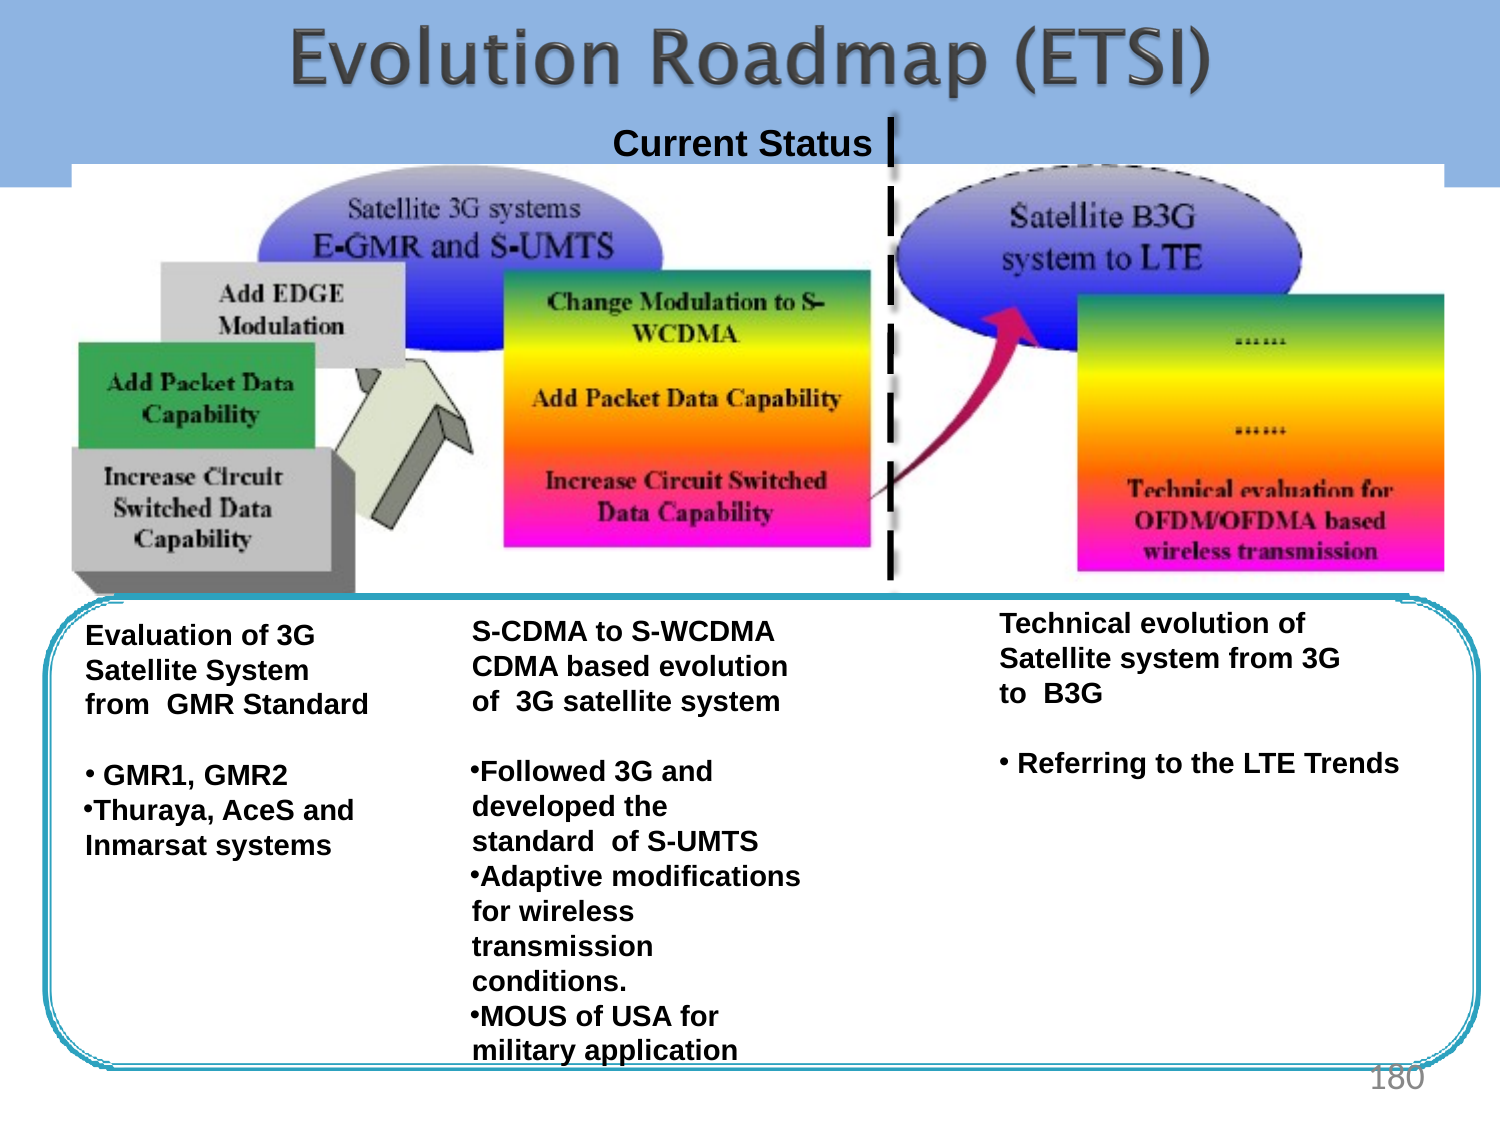

# Current Status

Technical evolution of  Satellite system from 3G to  B3G
S-CDMA to S-WCDMA
CDMA based evolution of  3G satellite system
Evaluation of 3G  Satellite System from  GMR Standard
Referring to the LTE Trends
Followed 3G and  developed the standard  of S-UMTS
Adaptive modifications  for wireless transmission  conditions.
MOUS of USA for  military application
GMR1, GMR2
Thuraya, AceS and  Inmarsat systems

180